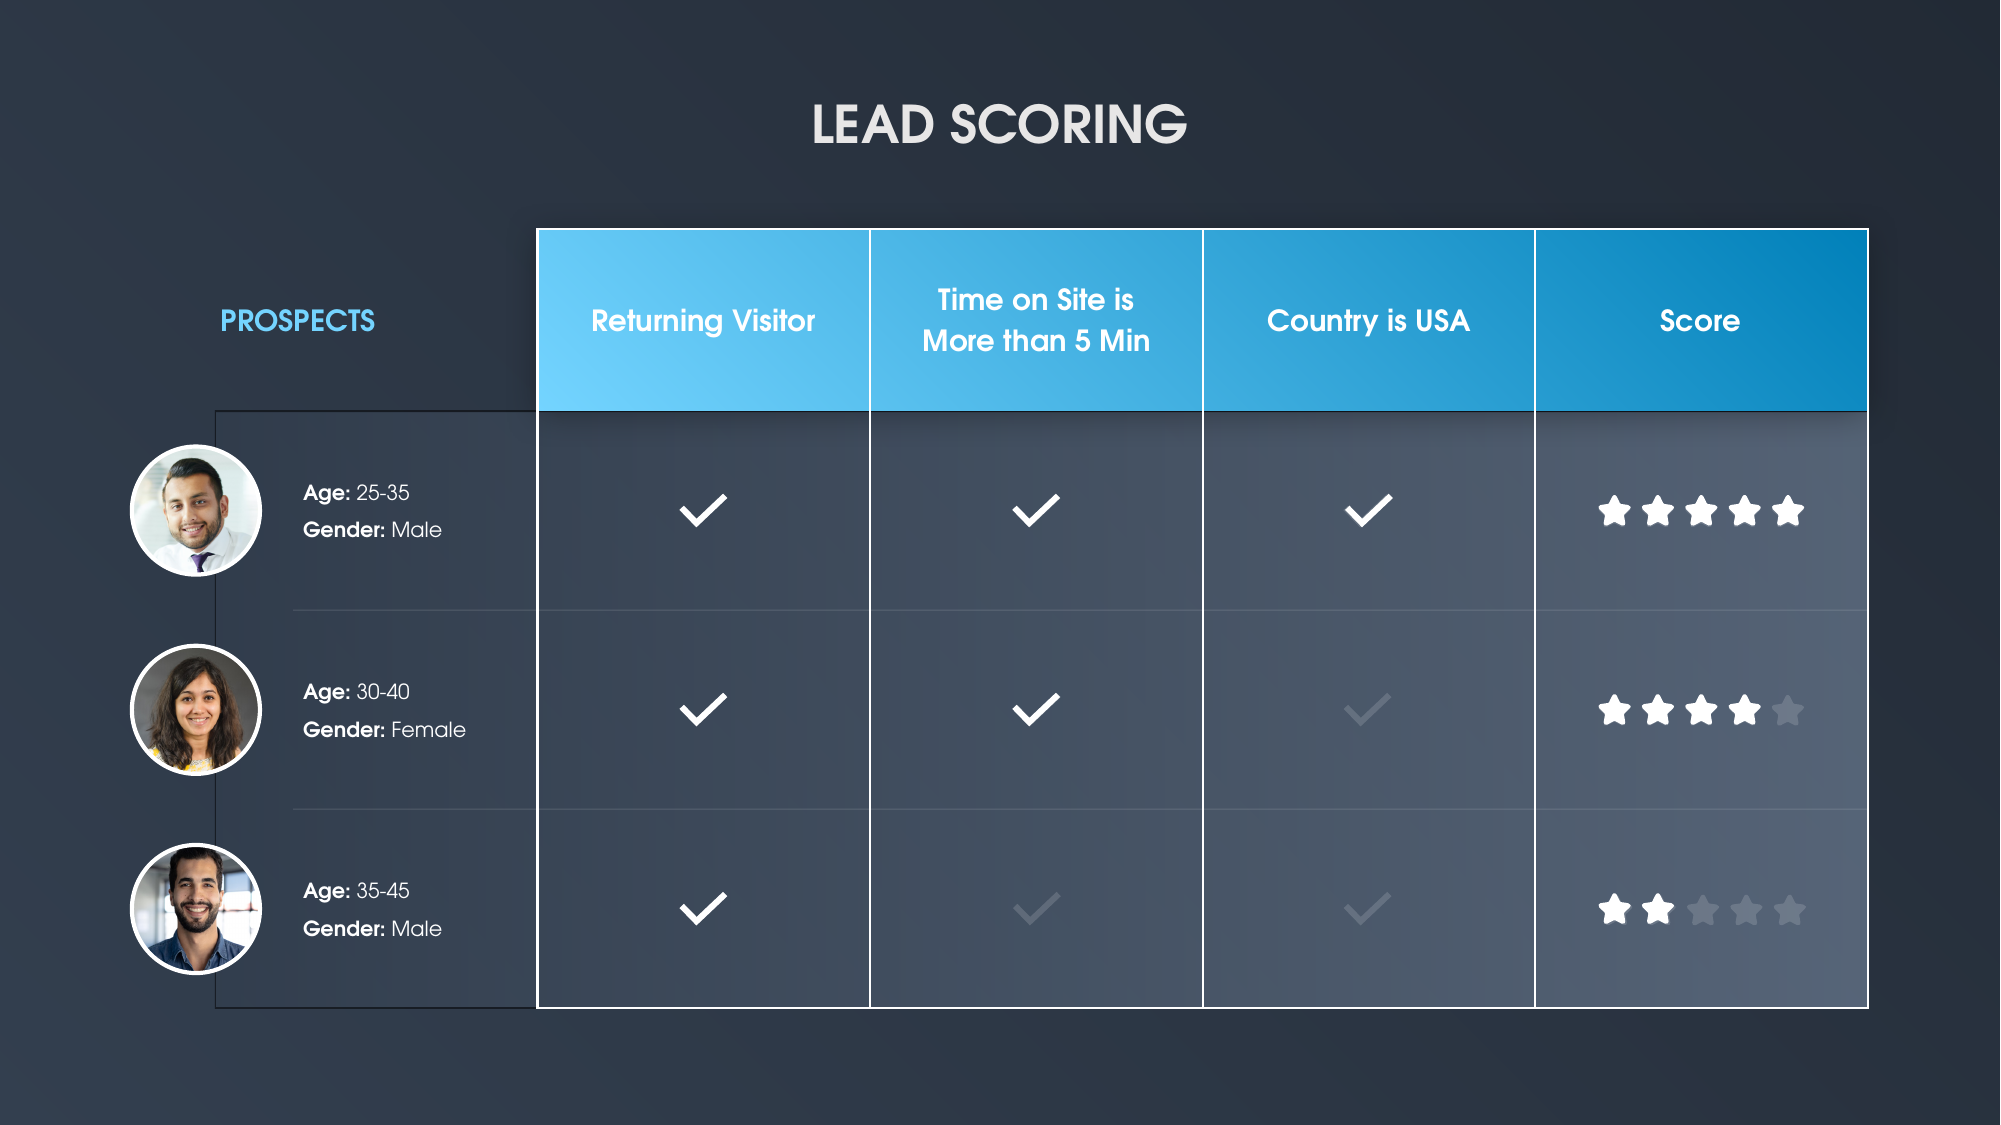

LEAD SCORING

Time on Site is More than 5 Min
Score
Returning Visitor
PROSPECTS
Country is USA

Age: 25-35
Gender: Male

Age: 30-40
Gender: Female

Age: 35-45
Gender: Male